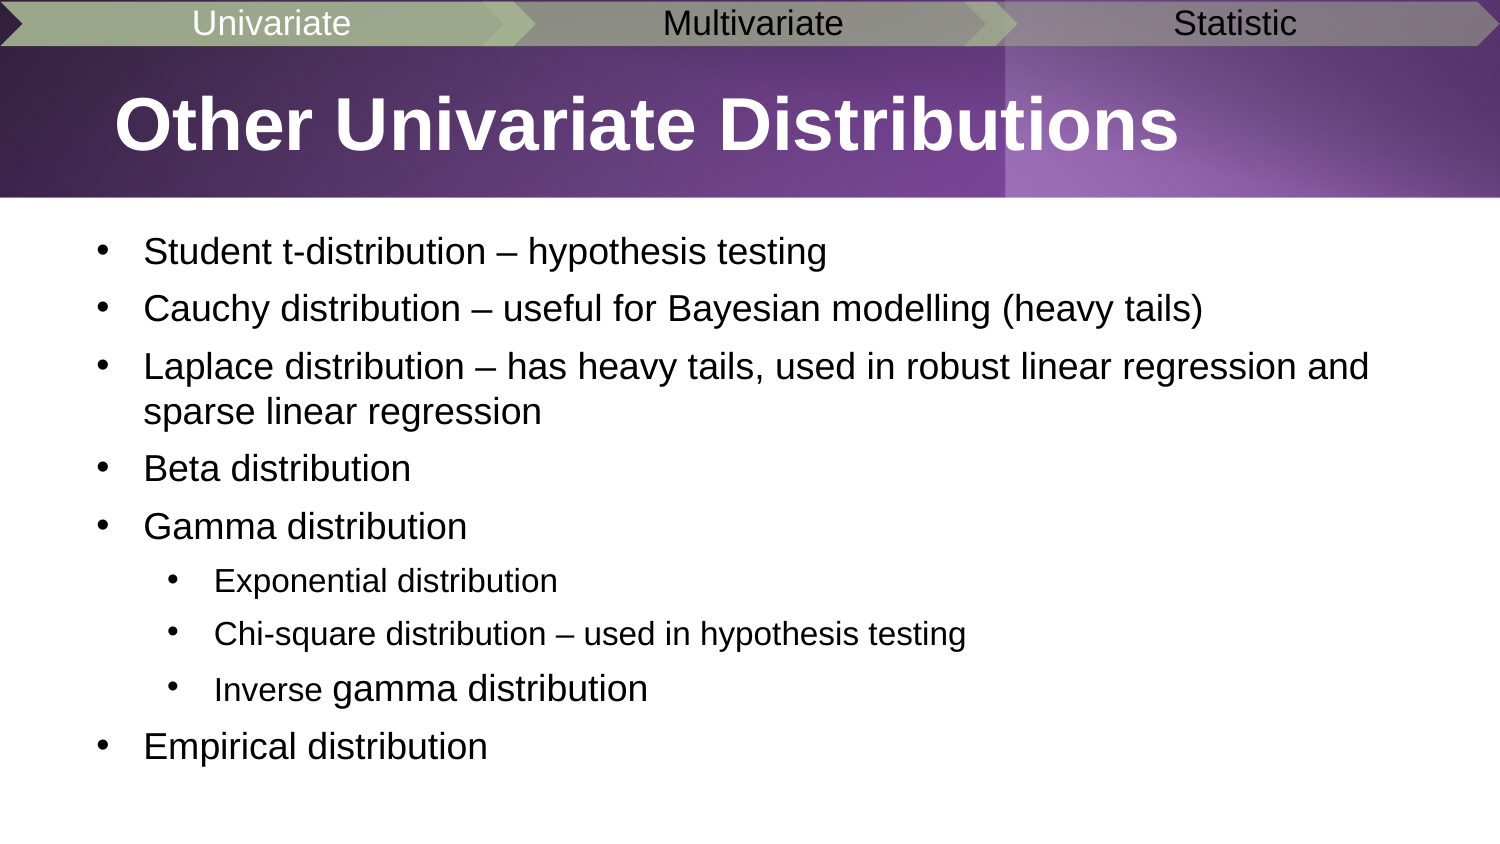

Univariate
Multivariate
Statistic
# Other Univariate Distributions
Student t-distribution – hypothesis testing
Cauchy distribution – useful for Bayesian modelling (heavy tails)
Laplace distribution – has heavy tails, used in robust linear regression and sparse linear regression
Beta distribution
Gamma distribution
Exponential distribution
Chi-square distribution – used in hypothesis testing
Inverse gamma distribution
Empirical distribution